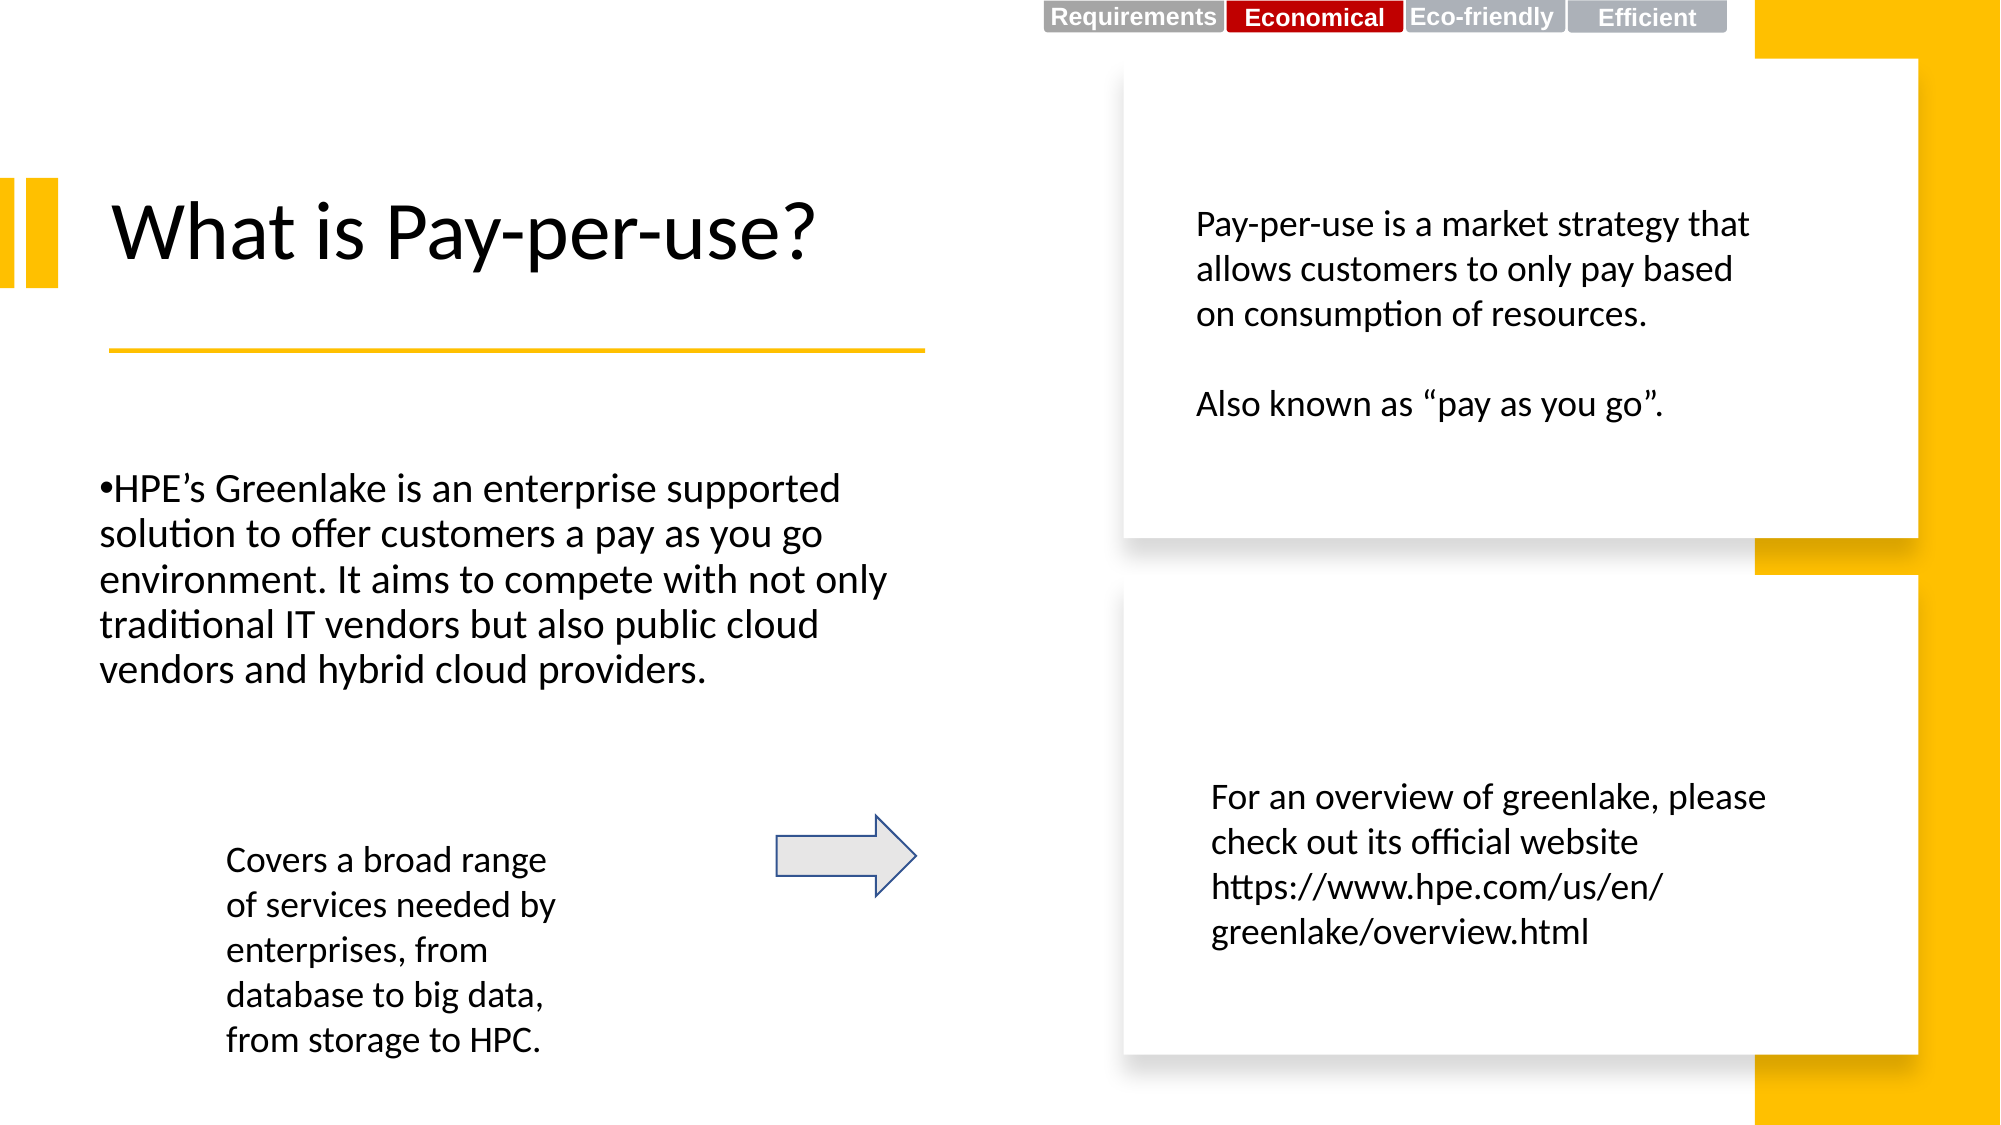

Eco-friendly
Efficient
Requirements
Economical

What is Pay-per-use?

Pay-per-use is a market strategy that allows customers to only pay based on consumption of resources.

Also known as “pay as you go”.

HPE’s Greenlake is an enterprise supported solution to offer customers a pay as you go environment. It aims to compete with not only traditional IT vendors but also public cloud vendors and hybrid cloud providers.

For an overview of greenlake, please check out its official website
https://www.hpe.com/us/en/greenlake/overview.html

Covers a broad range of services needed by enterprises, from database to big data, from storage to HPC.